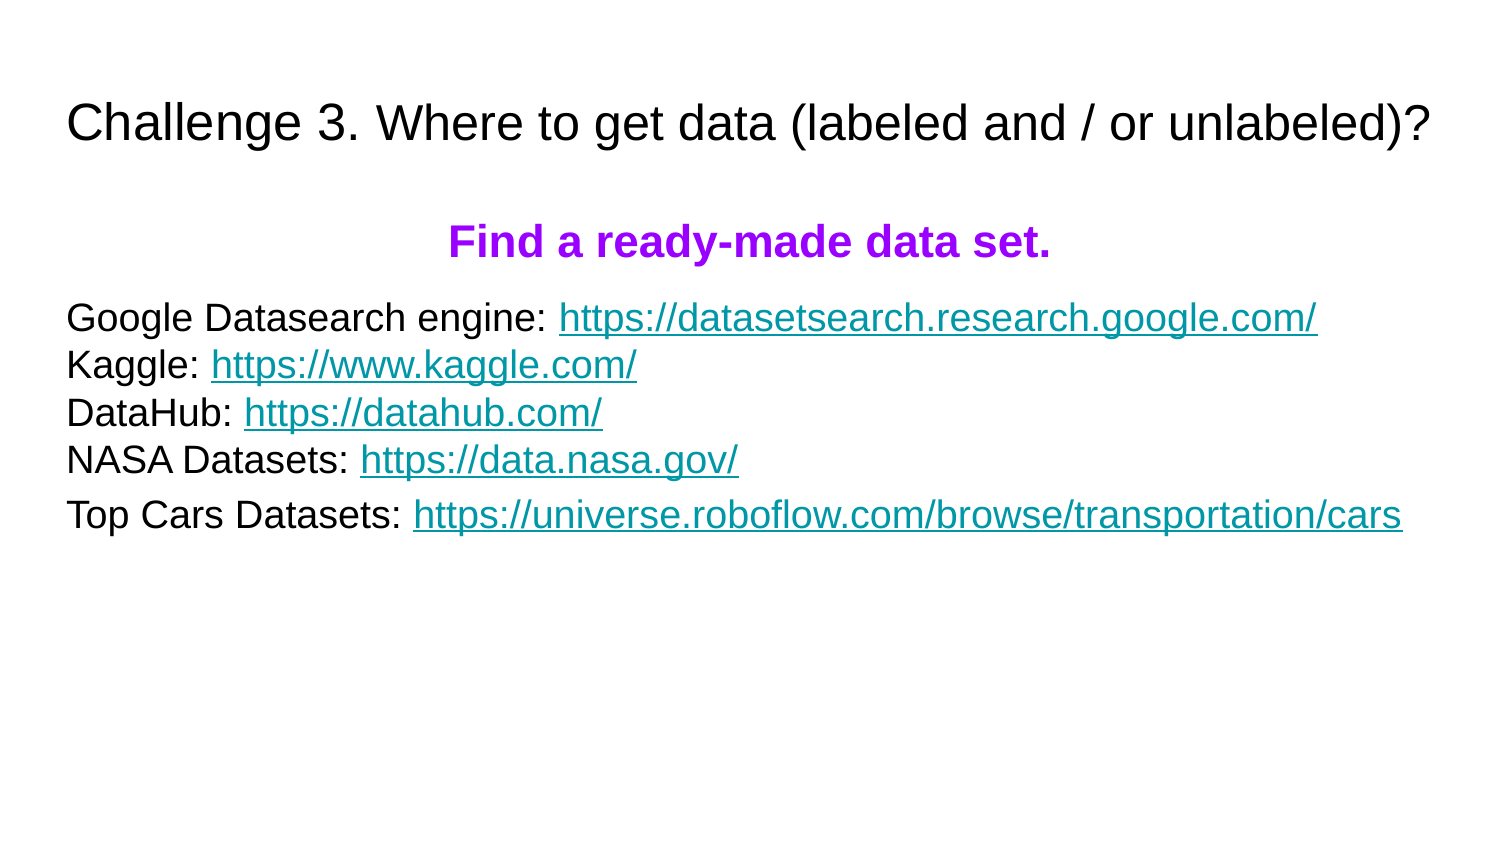

# Challenge 3. Where to get data (labeled and / or unlabeled)?
Find a ready-made data set.
Google Datasearch engine: https://datasetsearch.research.google.com/
Kaggle: https://www.kaggle.com/
DataHub: https://datahub.com/
NASA Datasets: https://data.nasa.gov/
Top Cars Datasets: https://universe.roboflow.com/browse/transportation/cars